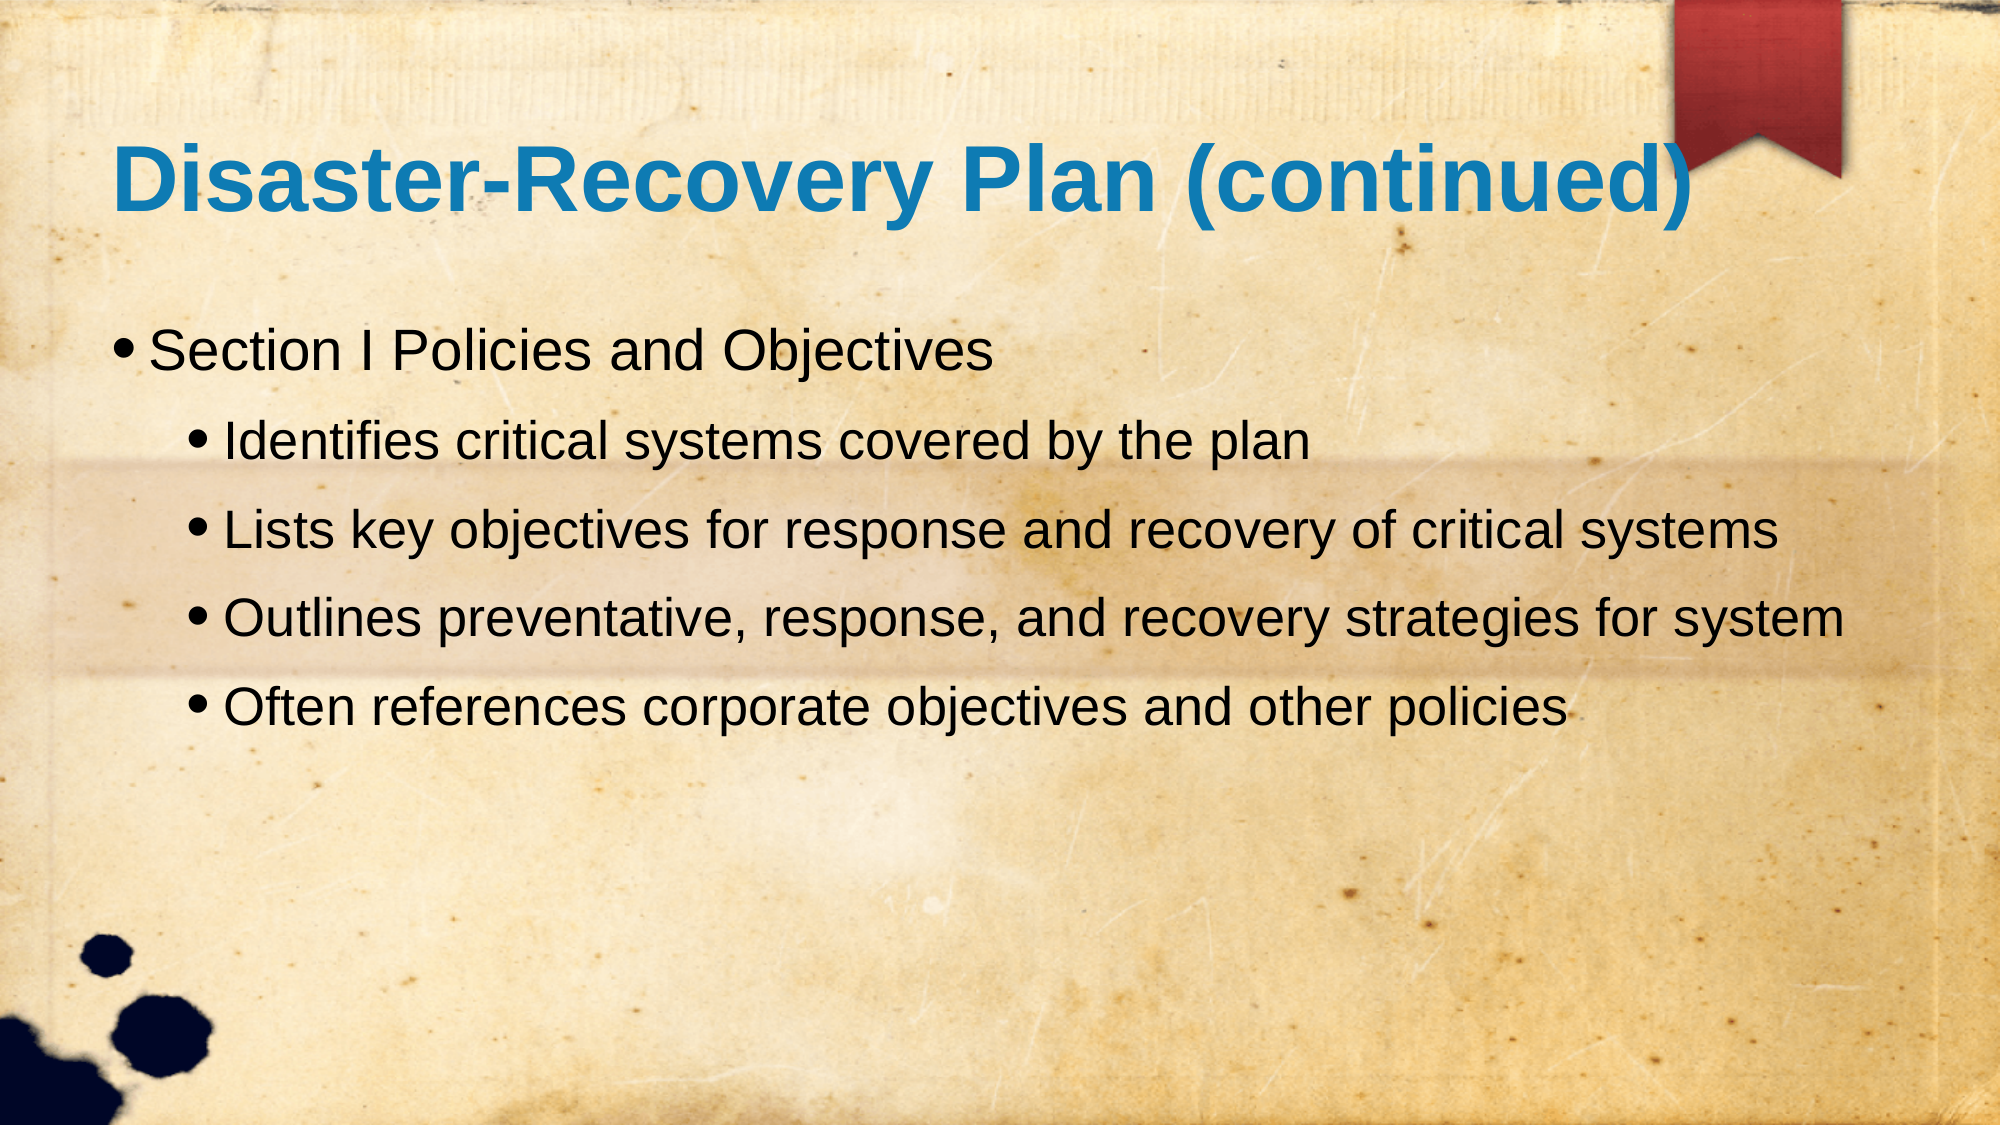

Disaster-Recovery Plan (continued)
Section I Policies and Objectives
Identifies critical systems covered by the plan
Lists key objectives for response and recovery of critical systems
Outlines preventative, response, and recovery strategies for system
Often references corporate objectives and other policies